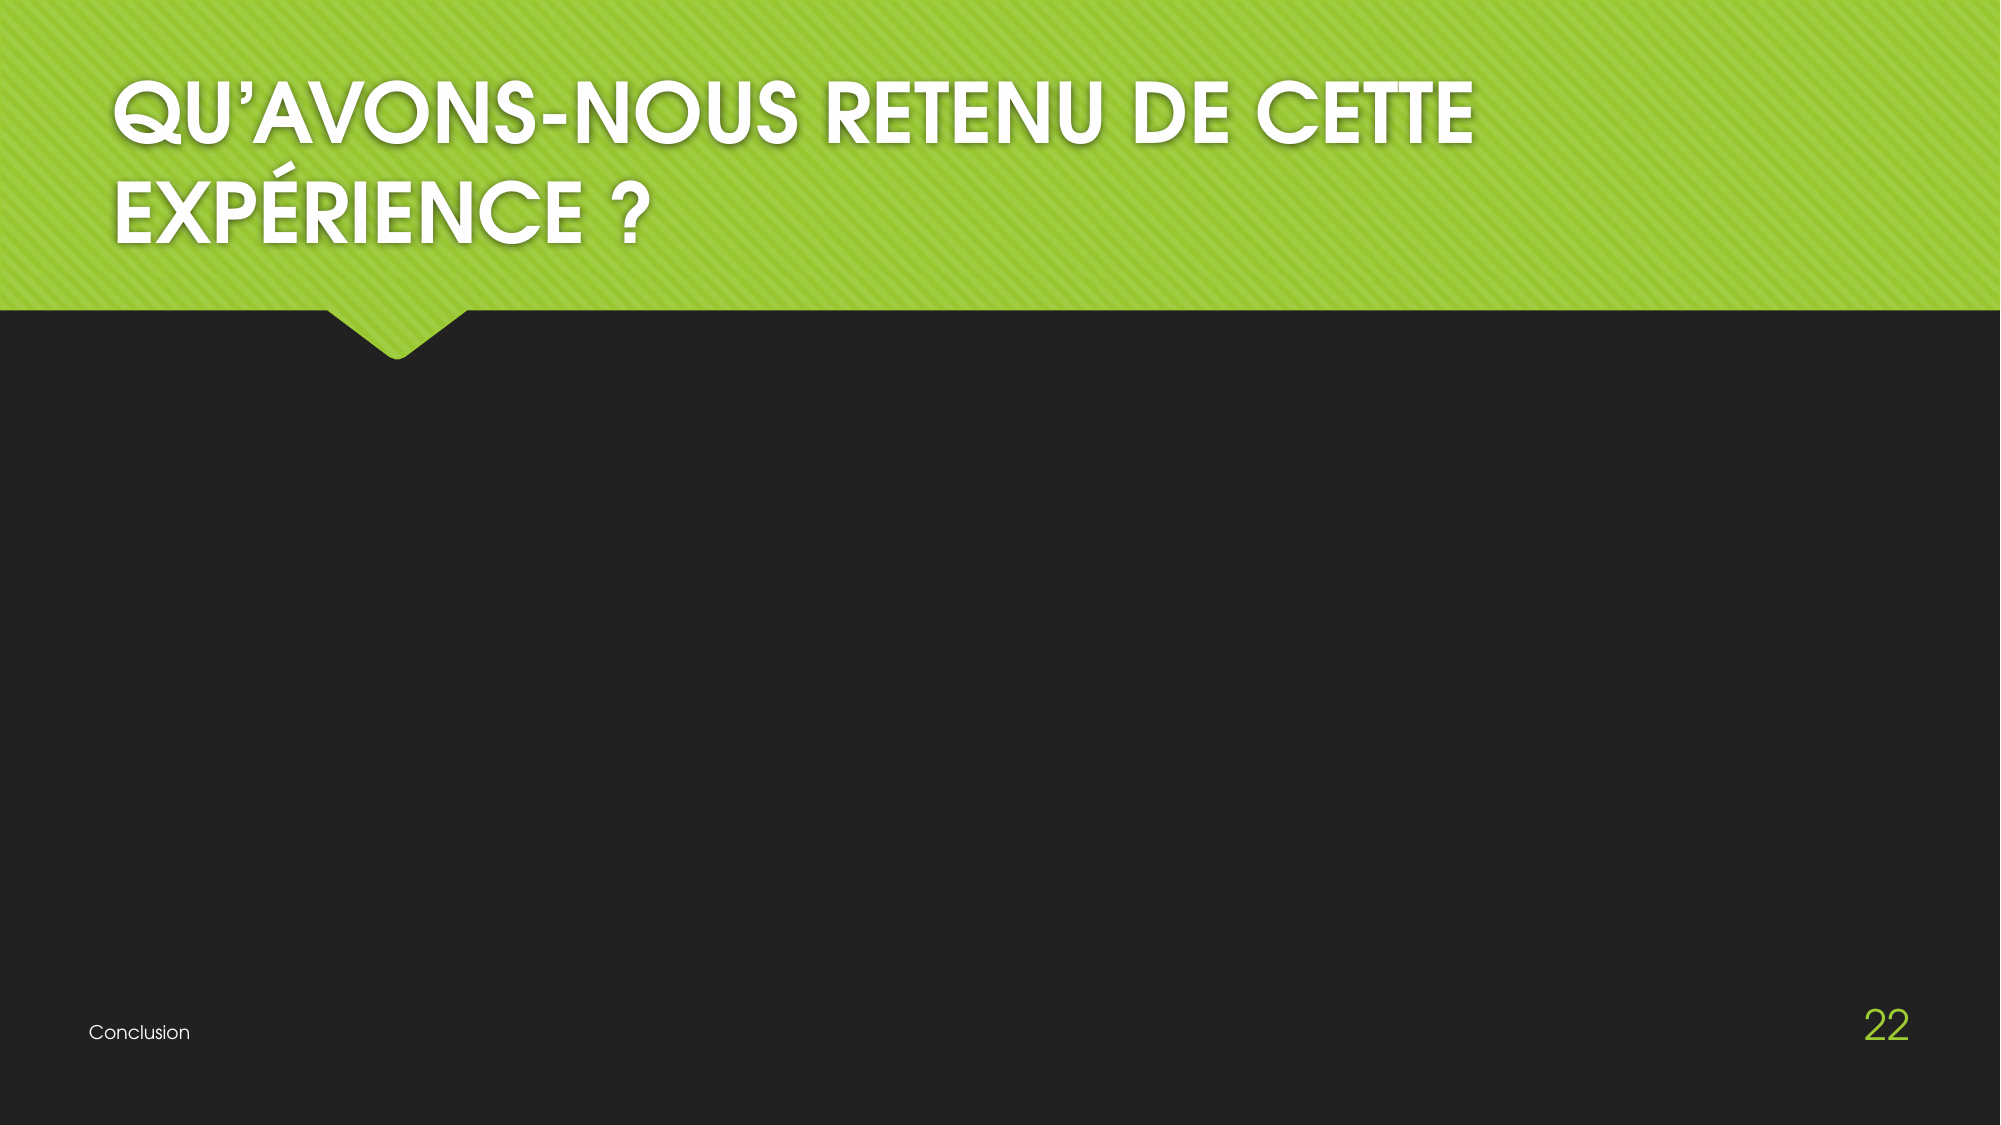

# QU’AVONS-NOUS RETENU DE CETTE EXPÉRIENCE ?

22
Conclusion